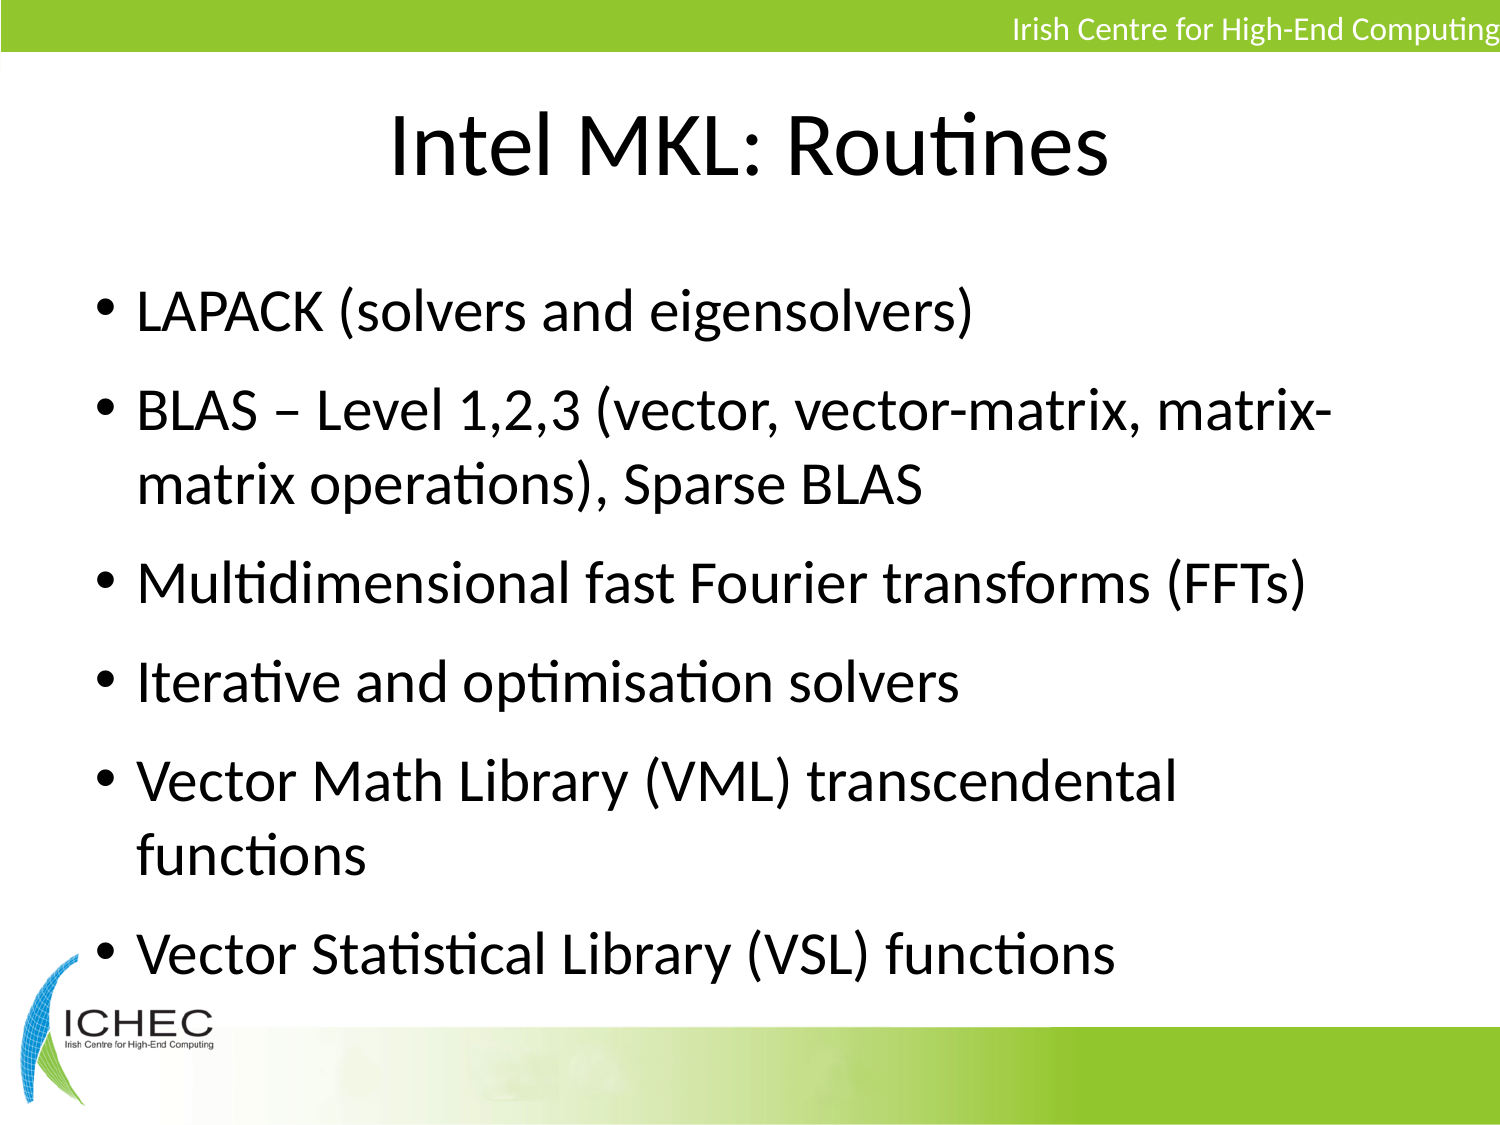

# Intel MKL: Routines
LAPACK (solvers and eigensolvers)
BLAS – Level 1,2,3 (vector, vector-matrix, matrix-matrix operations), Sparse BLAS
Multidimensional fast Fourier transforms (FFTs)
Iterative and optimisation solvers
Vector Math Library (VML) transcendental functions
Vector Statistical Library (VSL) functions